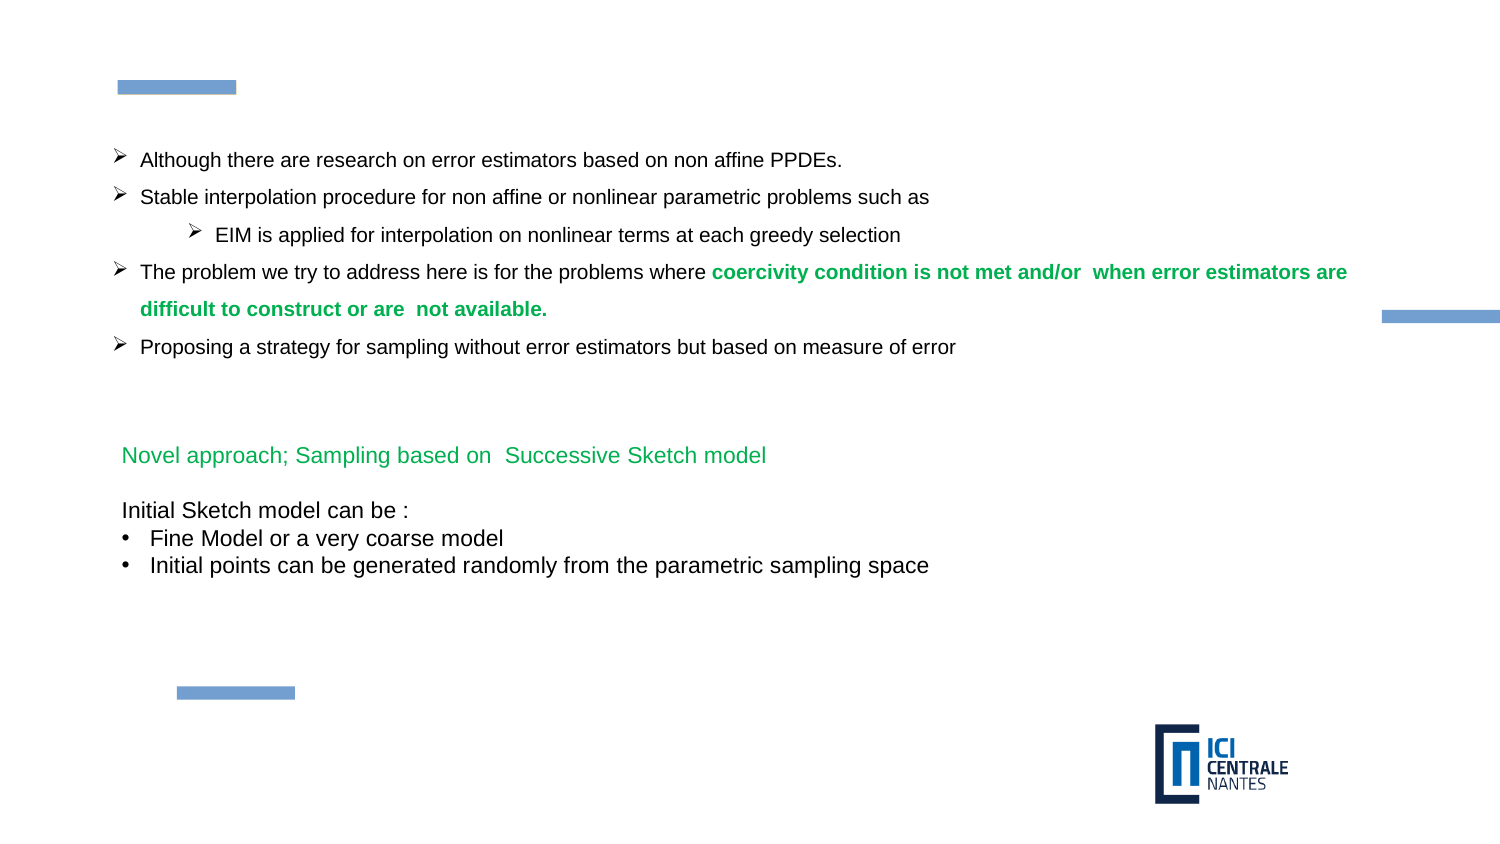

Although there are research on error estimators based on non affine PPDEs.
Stable interpolation procedure for non affine or nonlinear parametric problems such as
EIM is applied for interpolation on nonlinear terms at each greedy selection
The problem we try to address here is for the problems where coercivity condition is not met and/or  when error estimators are difficult to construct or are  not available.
Proposing a strategy for sampling without error estimators but based on measure of error

Novel approach; Sampling based on  Successive Sketch model

Initial Sketch model can be :
Fine Model or a very coarse model
Initial points can be generated randomly from the parametric sampling space